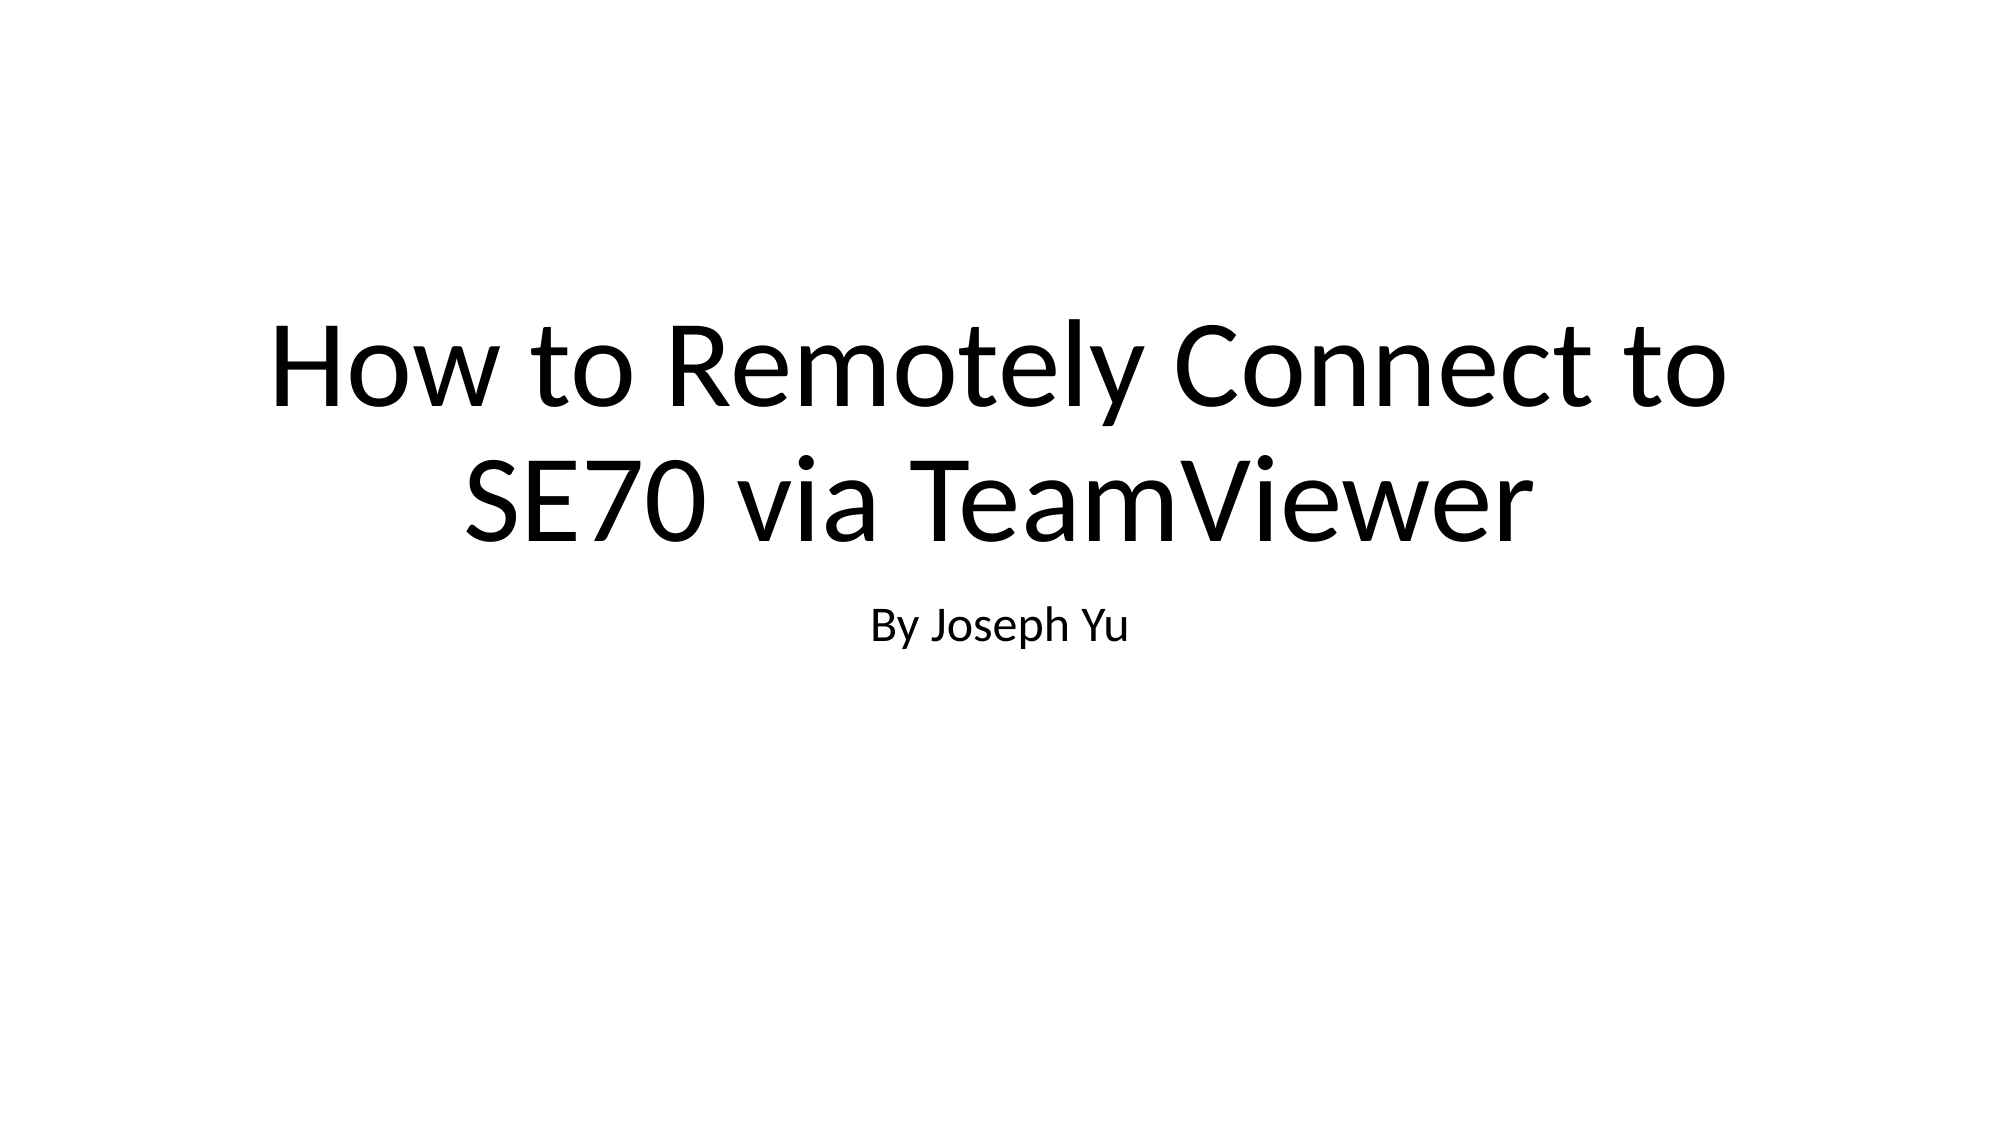

# How to Remotely Connect to SE70 via TeamViewer
By Joseph Yu